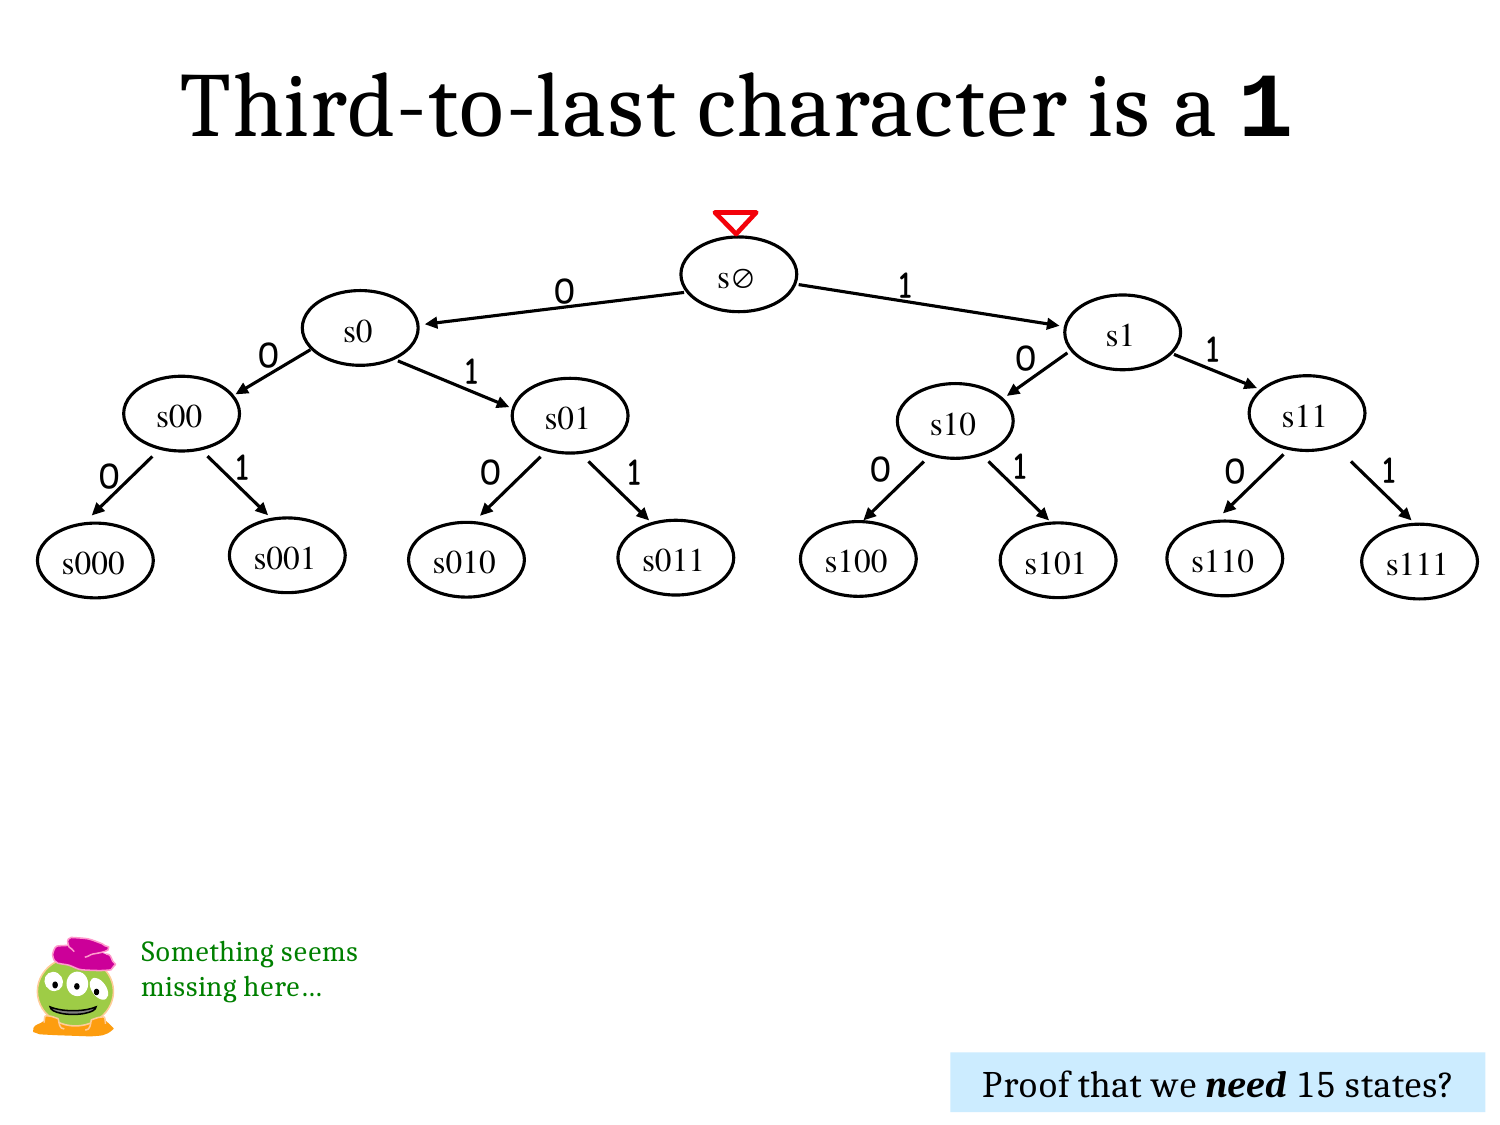

Third-to-last character is a 1

s∅
1
0

s0

s1
1
0
0
1

s11

s00

s01

s10
1
1
0
1
0
1
0
0

s001

s011

s110

s100

s010

s101

s000

s111
Something seems missing here…

Proof that we need 15 states?